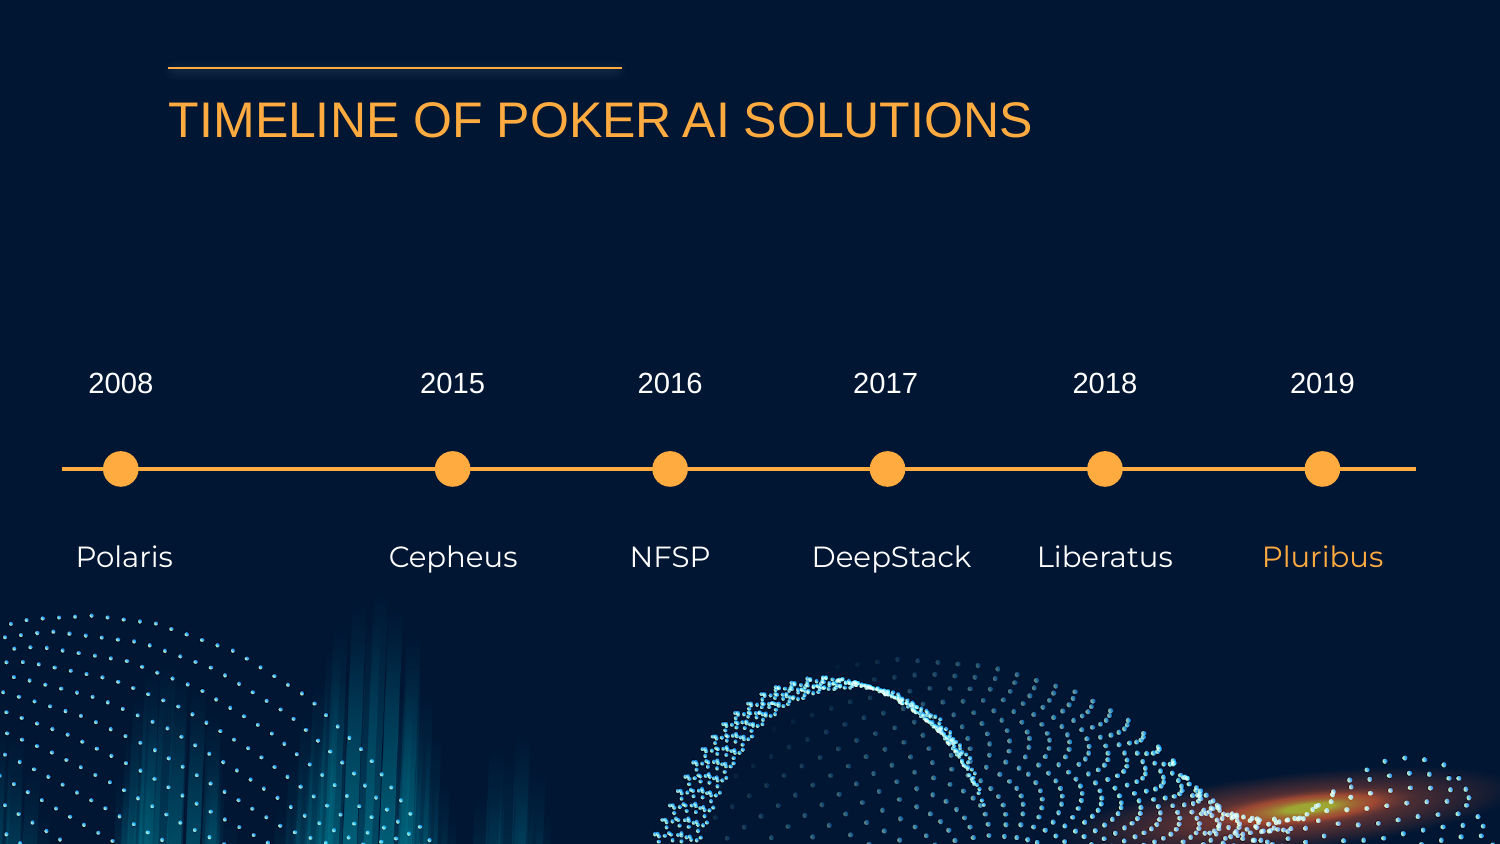

# TIMELINE OF POKER AI SOLUTIONS
2008
2015
2016
2017
2018
2019

Polaris
Cepheus
NFSP
DeepStack
Liberatus

Pluribus